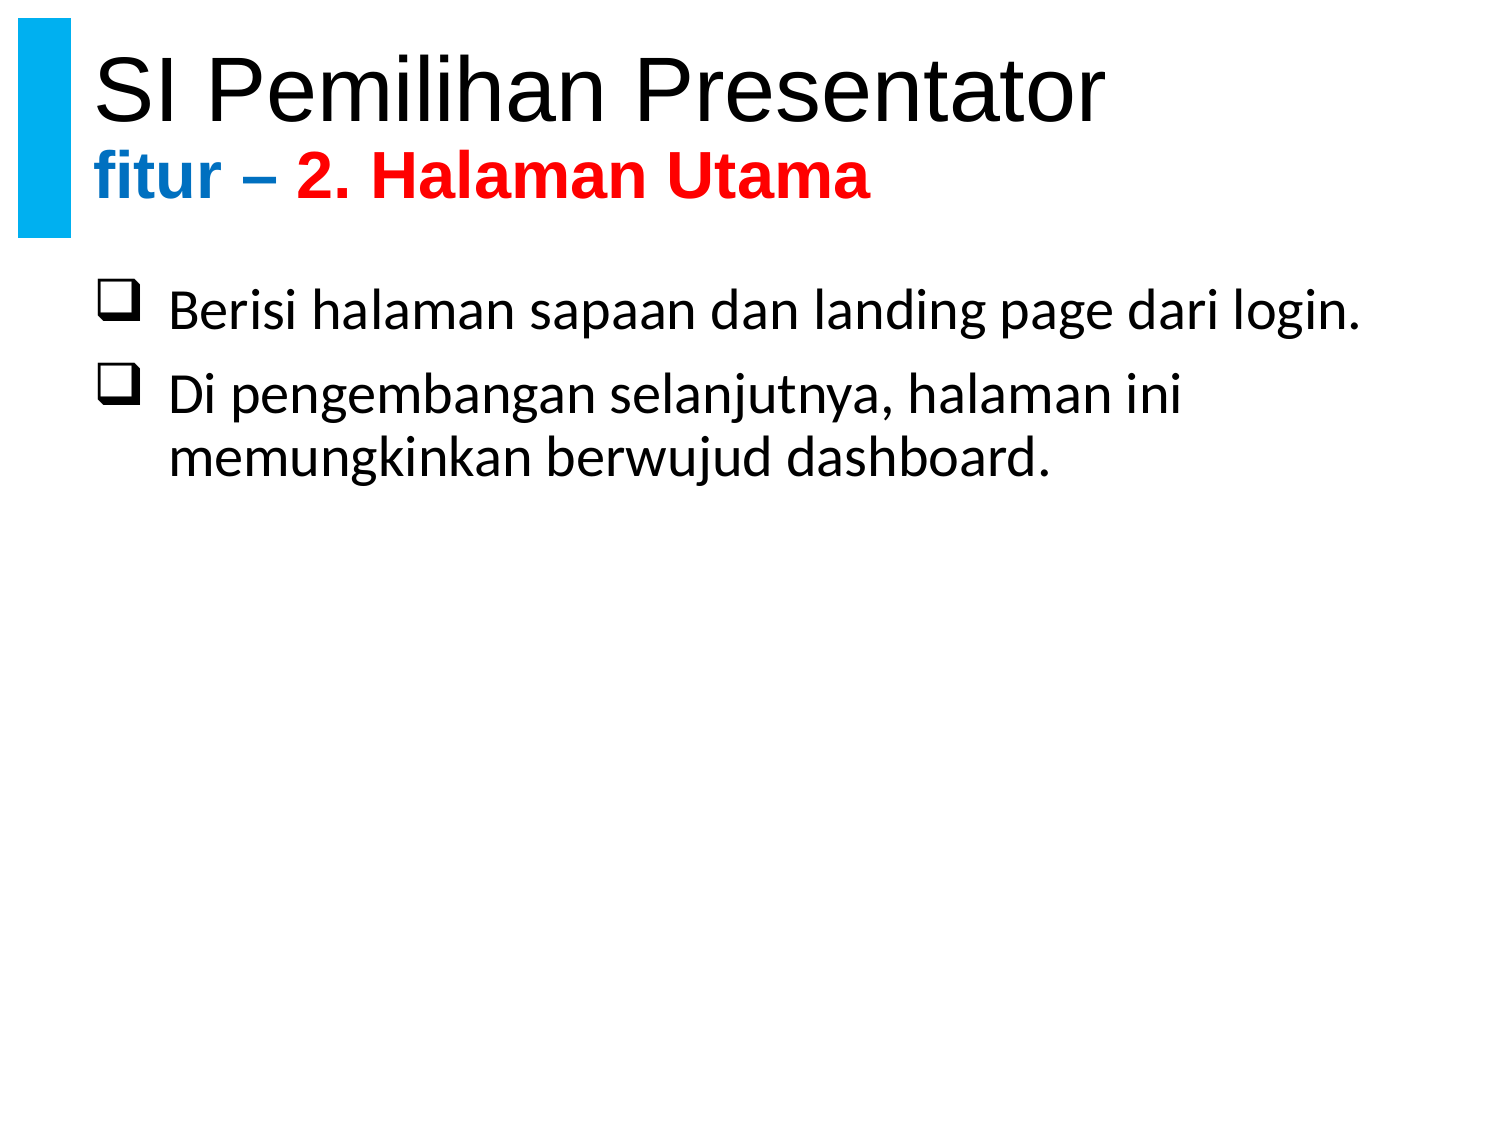

# SI Pemilihan Presentator fitur – 2. Halaman Utama
Berisi halaman sapaan dan landing page dari login.
Di pengembangan selanjutnya, halaman ini memungkinkan berwujud dashboard.